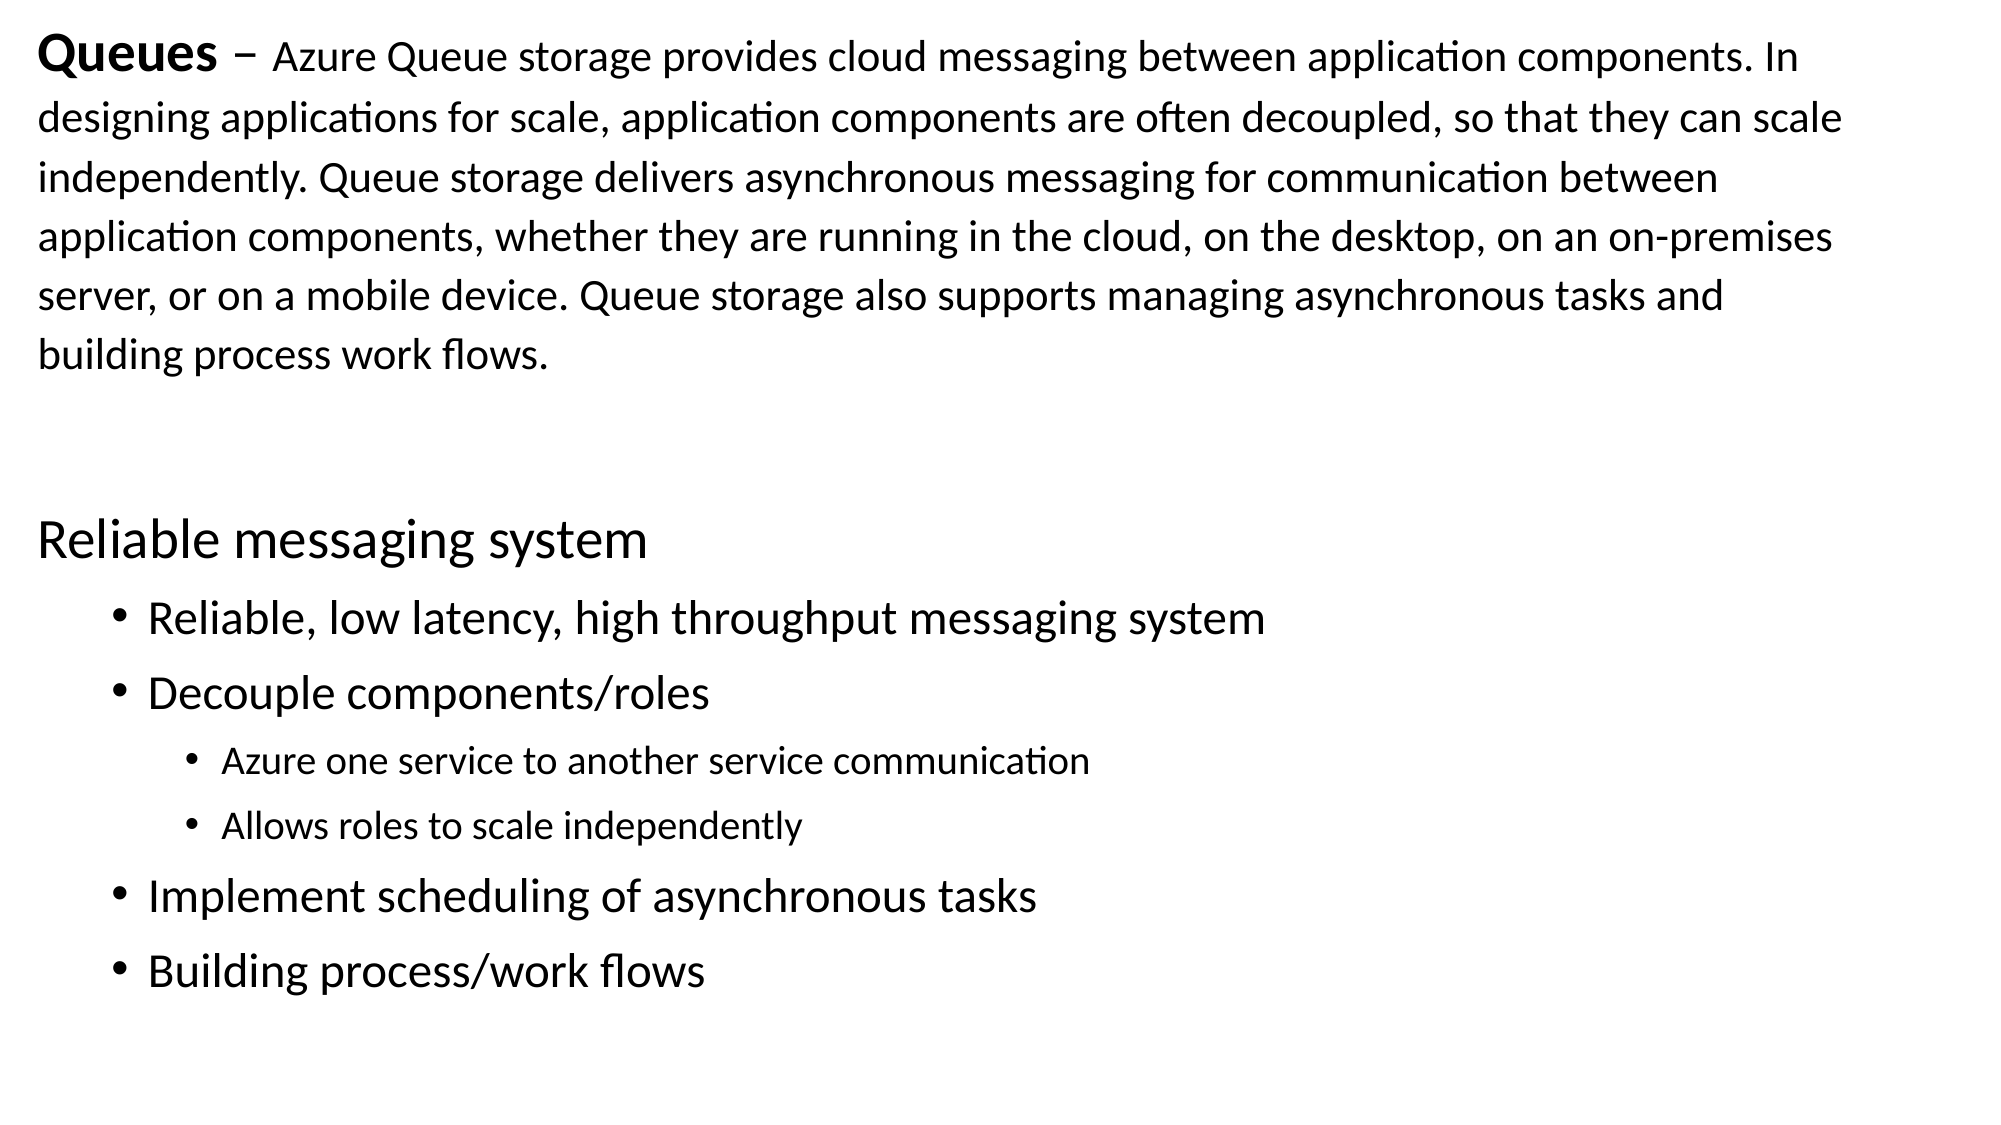

Queues – Azure Queue storage provides cloud messaging between application components. In designing applications for scale, application components are often decoupled, so that they can scale independently. Queue storage delivers asynchronous messaging for communication between application components, whether they are running in the cloud, on the desktop, on an on-premises server, or on a mobile device. Queue storage also supports managing asynchronous tasks and building process work flows.

Reliable messaging system
Reliable, low latency, high throughput messaging system
Decouple components/roles
Azure one service to another service communication
Allows roles to scale independently
Implement scheduling of asynchronous tasks
Building process/work flows